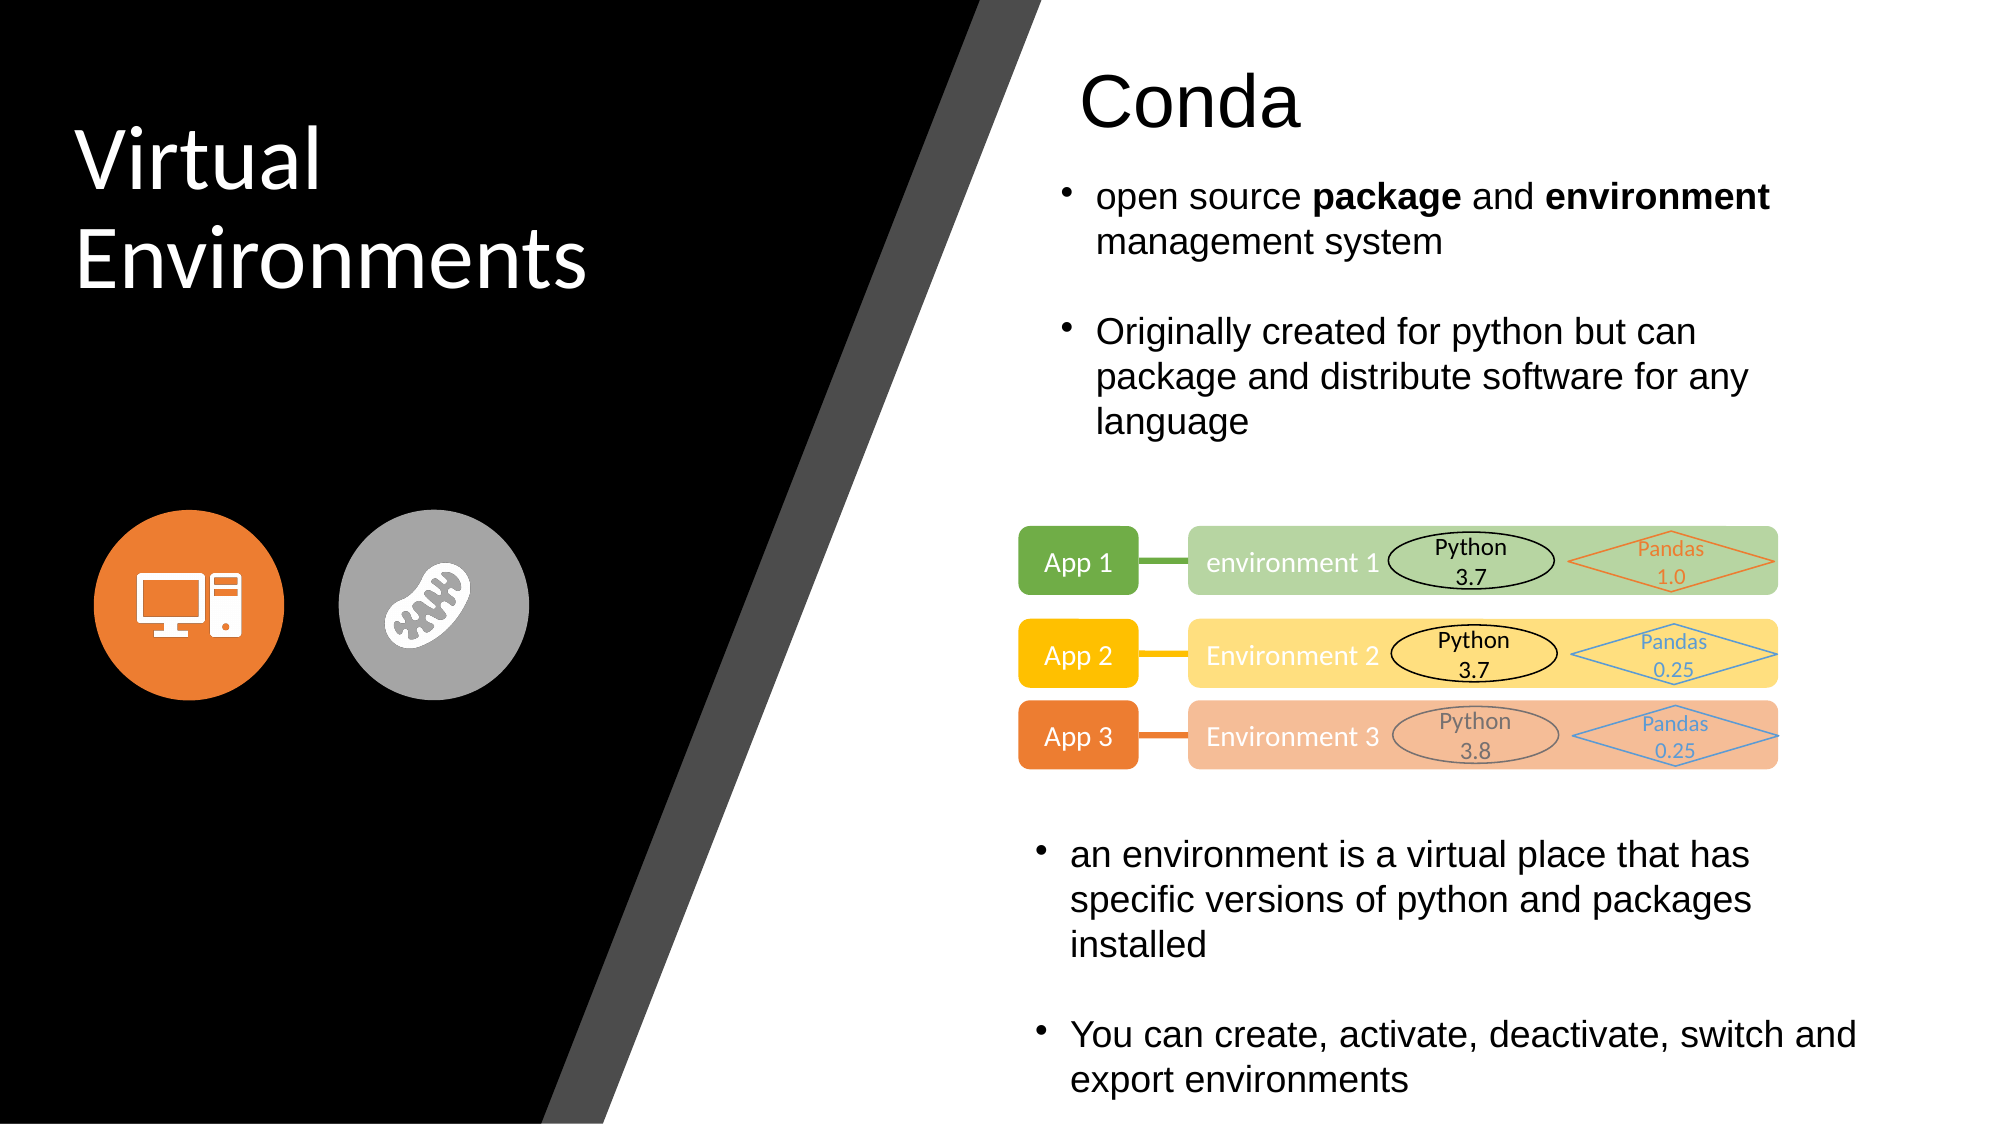

Conda
Virtual Environments
open source package and environment management system
Originally created for python but can package and distribute software for any language

App 1
environment 1
Pandas 1.0
Python 3.7

App 2
Environment 2
Pandas 0.25
Python 3.7

App 3
Environment 3
Pandas 0.25
Python 3.8

an environment is a virtual place that has specific versions of python and packages installed

You can create, activate, deactivate, switch and export environments